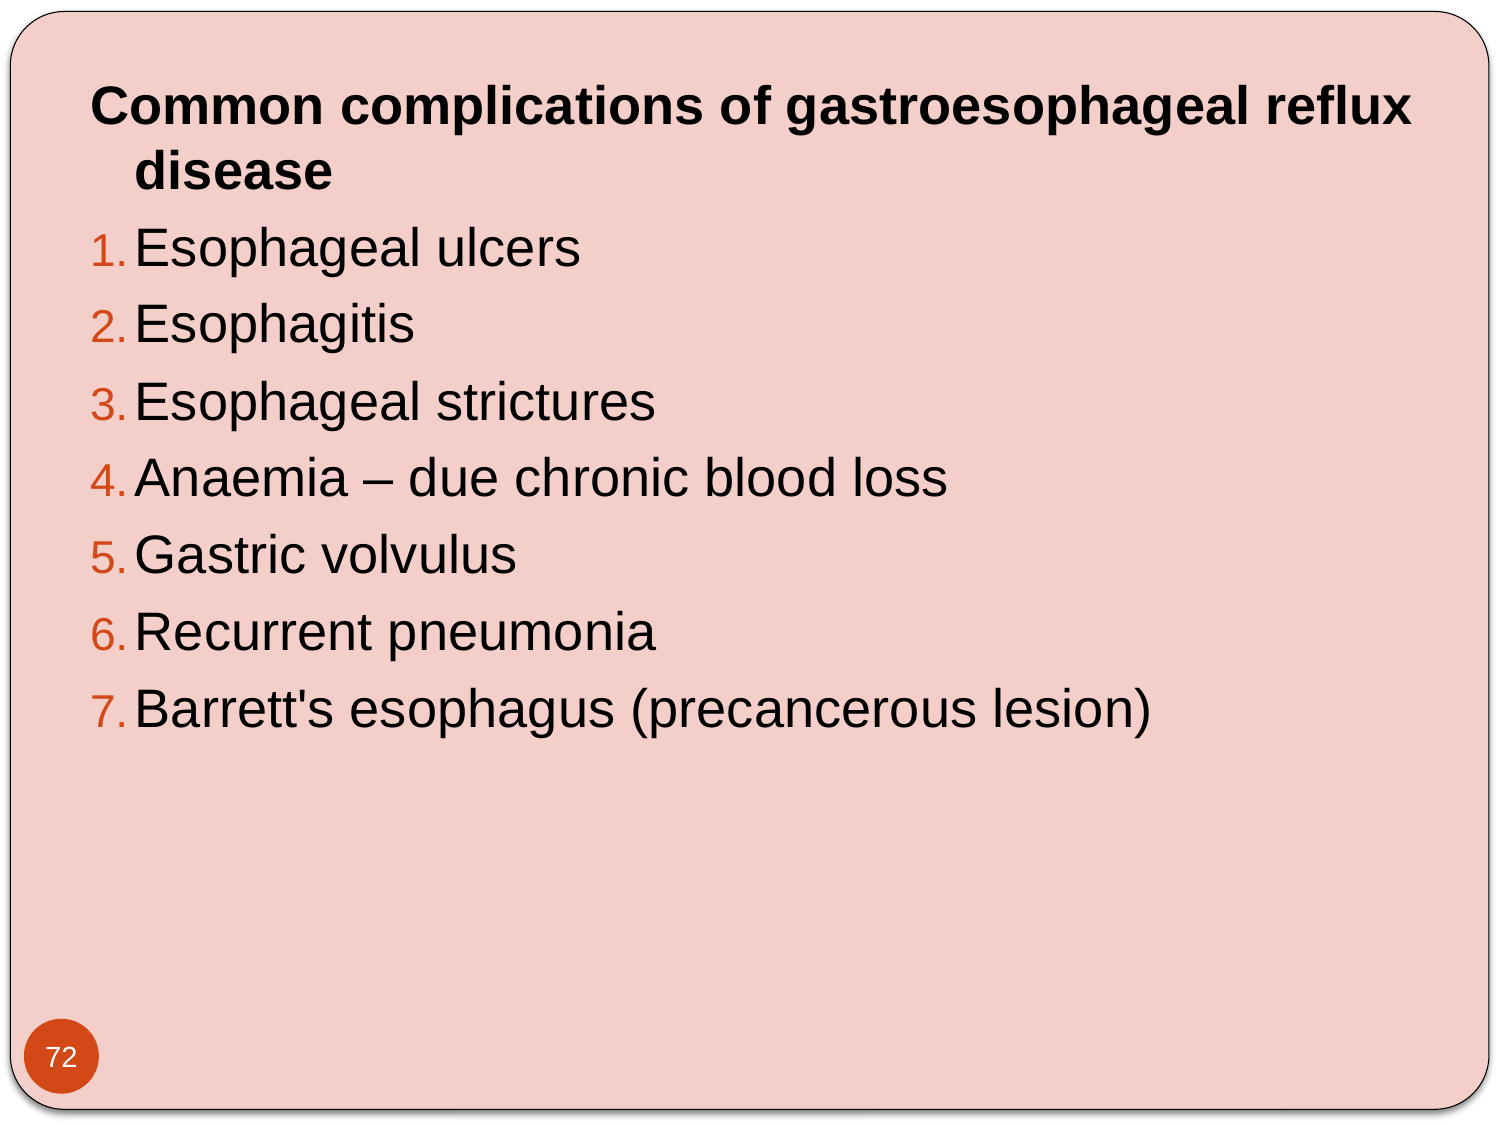

Common complications of gastroesophageal reflux disease
Esophageal ulcers
Esophagitis
Esophageal strictures
Anaemia – due chronic blood loss
Gastric volvulus
Recurrent pneumonia
Barrett's esophagus (precancerous lesion)

72